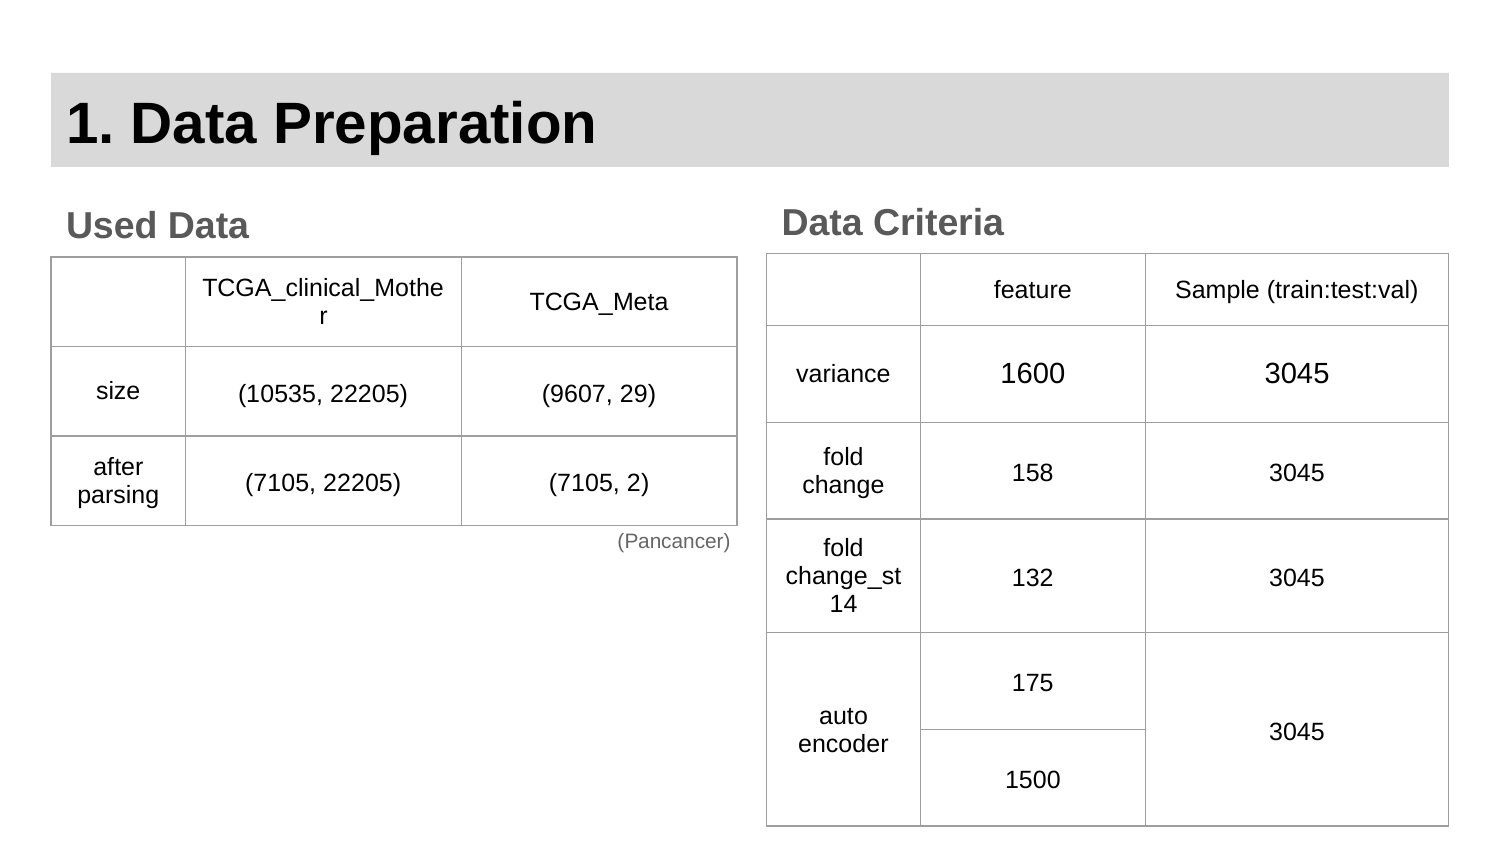

# 1. Data Preparation
Data Criteria

Used Data

|  | feature | Sample (train:test:val) |
| --- | --- | --- |
| variance | 1600 | 3045 |
| fold change | 158 | 3045 |
| fold change\_st14 | 132 | 3045 |
| auto encoder | 175 | 3045 |
|  | 1500 |  |
|  | TCGA\_clinical\_Mother | TCGA\_Meta |
| --- | --- | --- |
| size | (10535, 22205) | (9607, 29) |
| after parsing | (7105, 22205) | (7105, 2) |
(Pancancer)